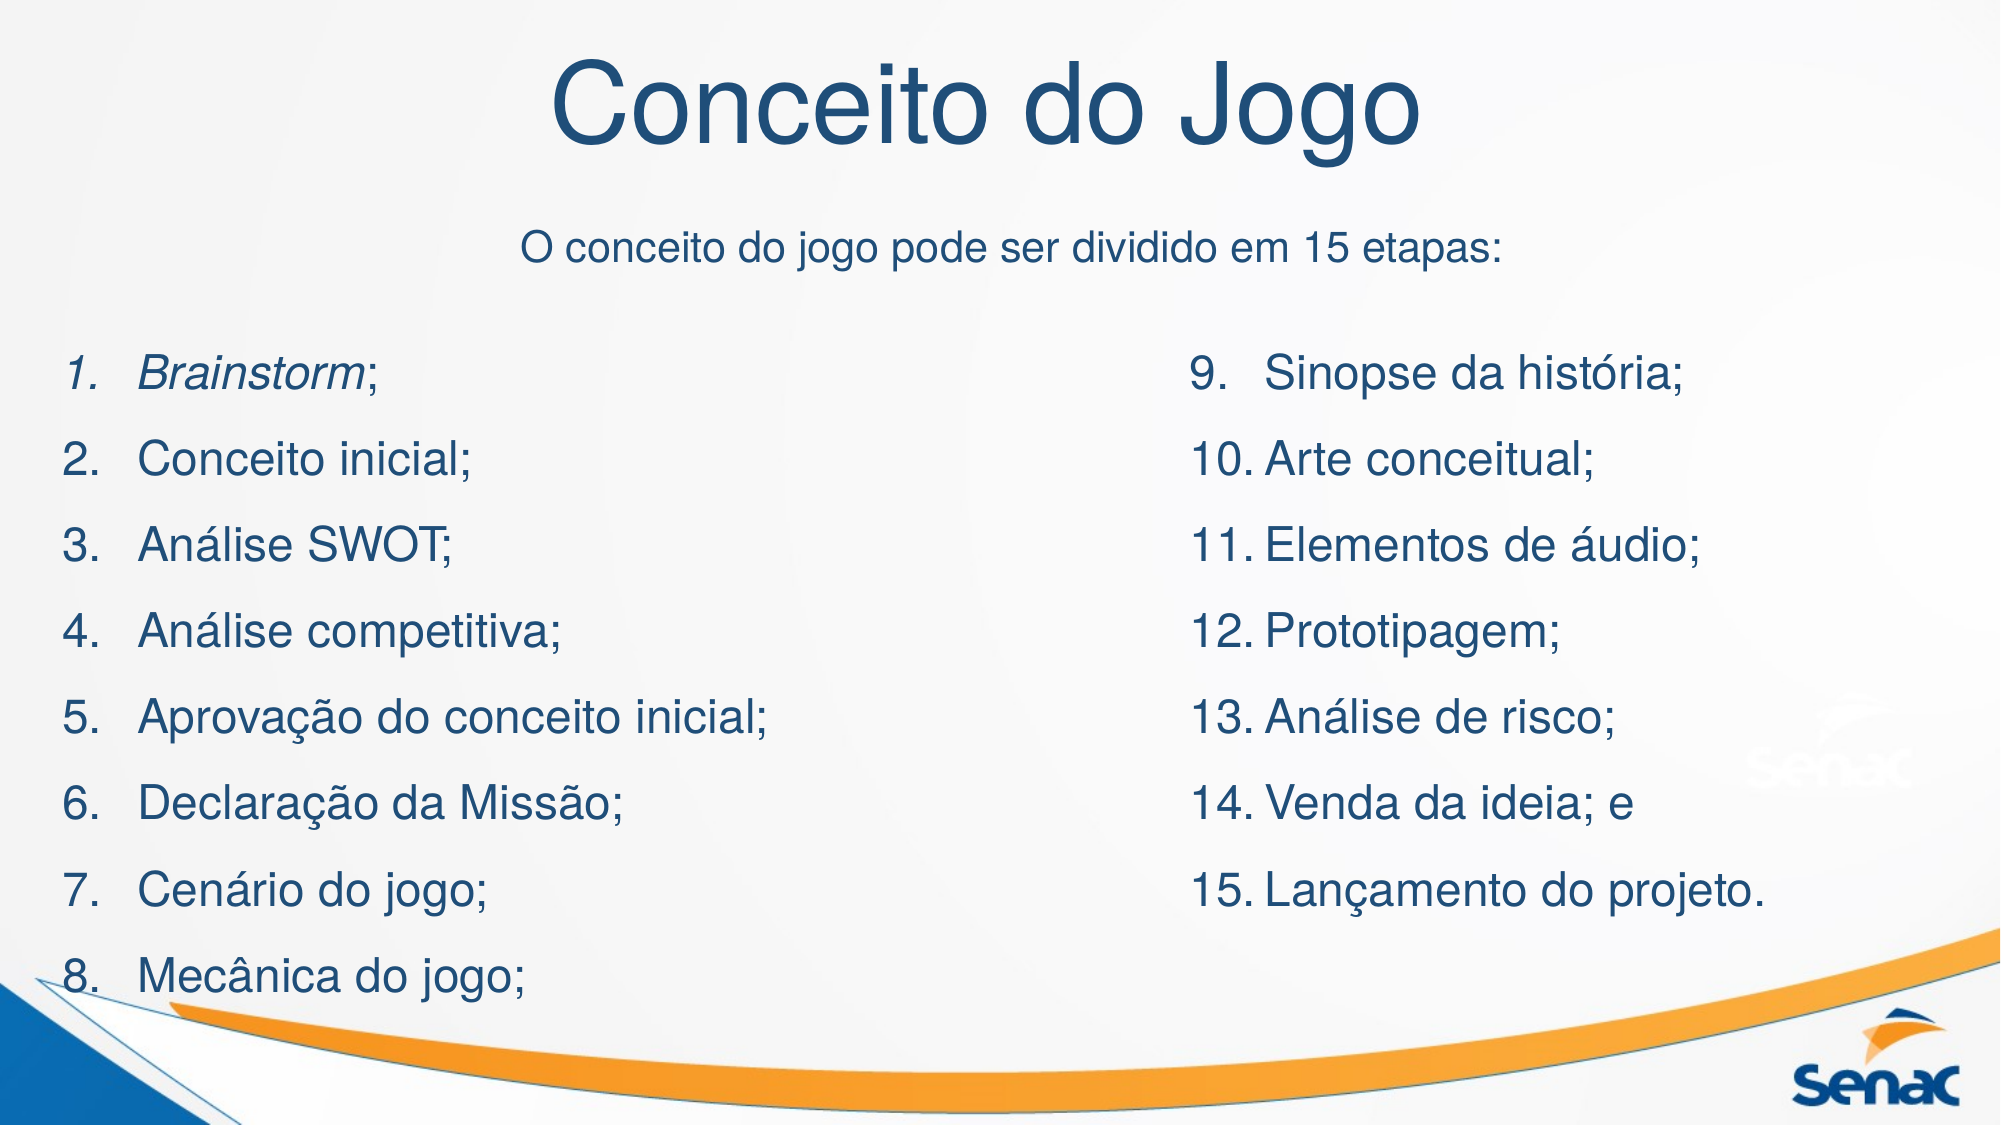

# Conceito do Jogo
O conceito do jogo pode ser dividido em 15 etapas:
Brainstorm;
Conceito inicial;
Análise SWOT;
Análise competitiva;
Aprovação do conceito inicial;
Declaração da Missão;
Cenário do jogo;
Mecânica do jogo;
Sinopse da história;
Arte conceitual;
Elementos de áudio;
Prototipagem;
Análise de risco;
Venda da ideia; e
Lançamento do projeto.